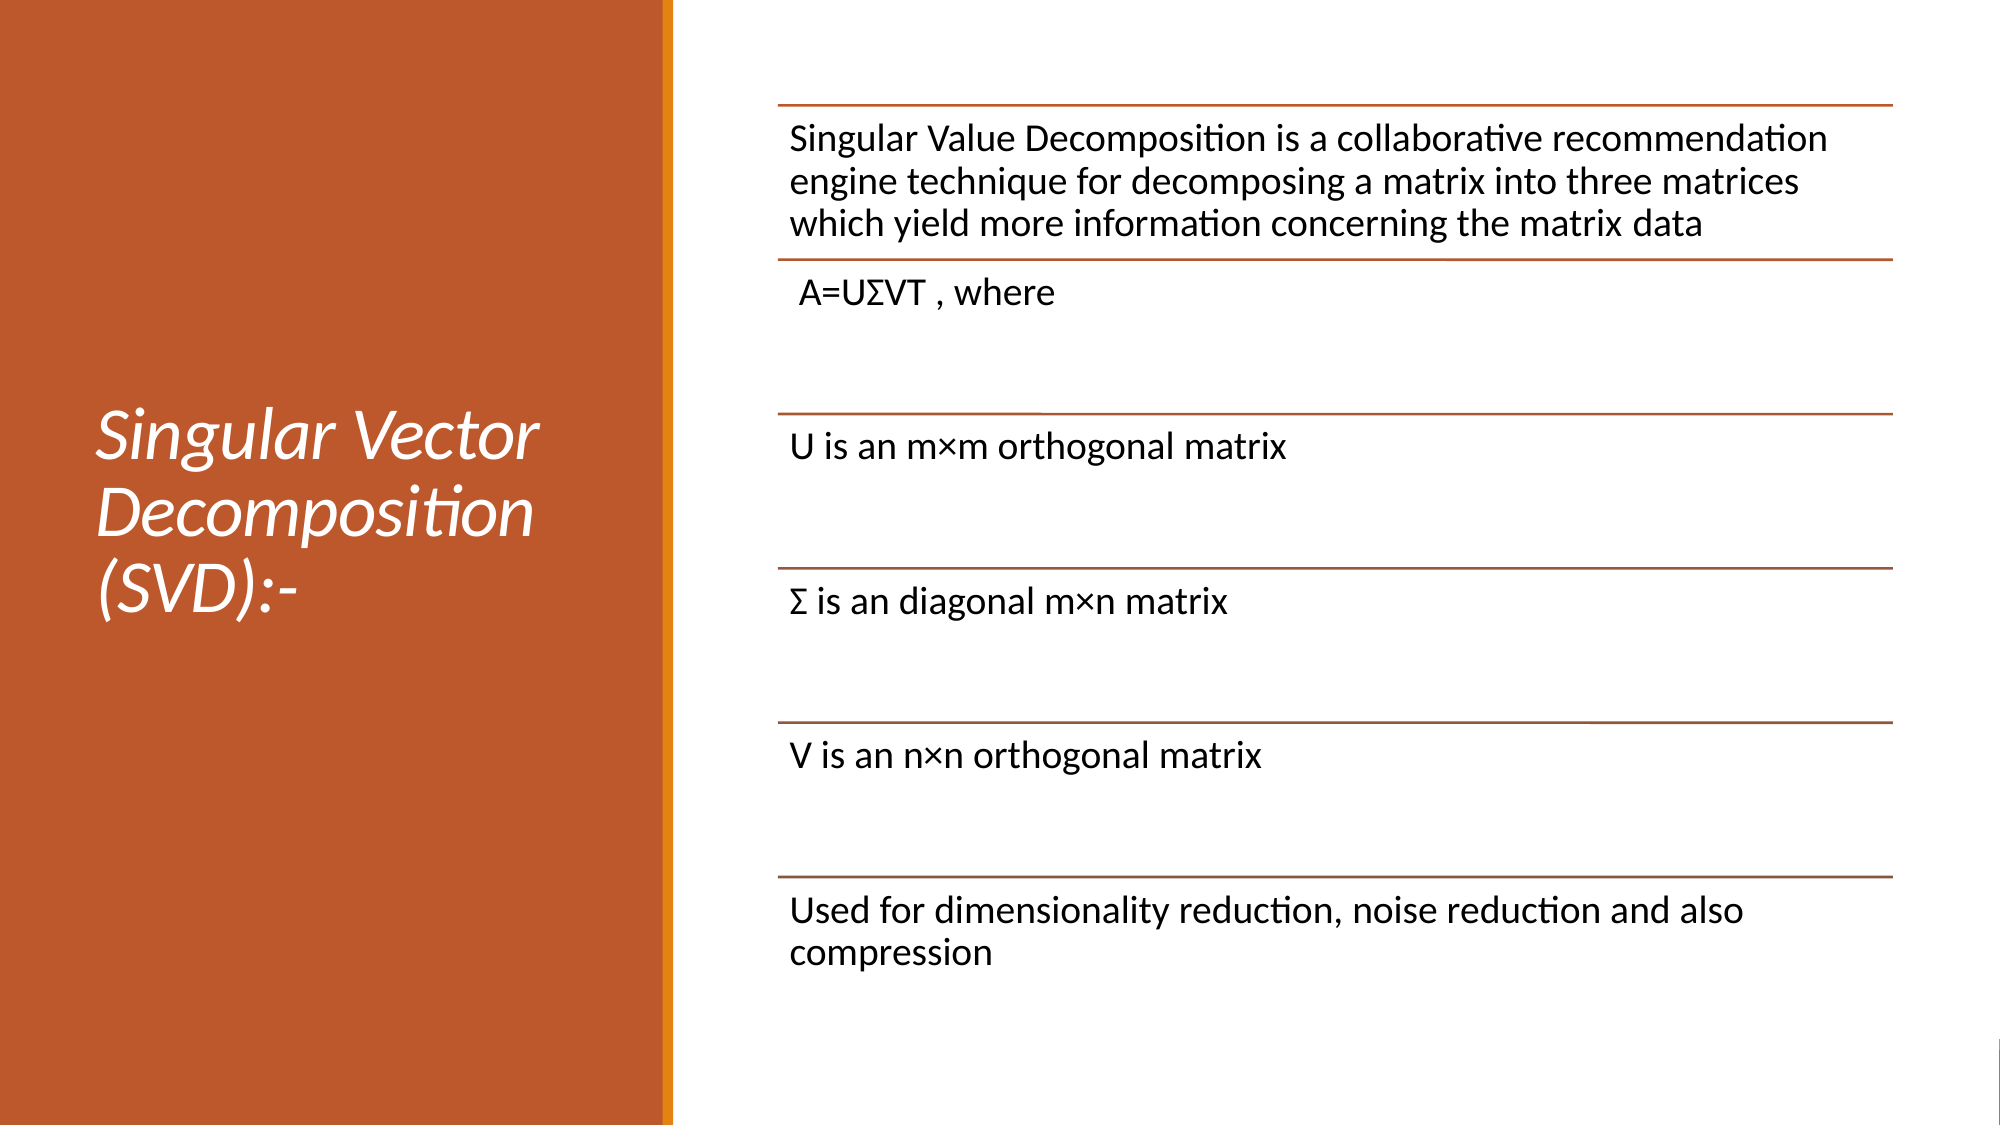

# Singular Vector Decomposition (SVD):-
Singular Value Decomposition is a collaborative recommendation engine technique for decomposing a matrix into three matrices which yield more information concerning the matrix data
 A=UΣVT , where
U is an m×m orthogonal matrix
Σ is an diagonal m×n matrix
V is an n×n orthogonal matrix
Used for dimensionality reduction, noise reduction and also compression